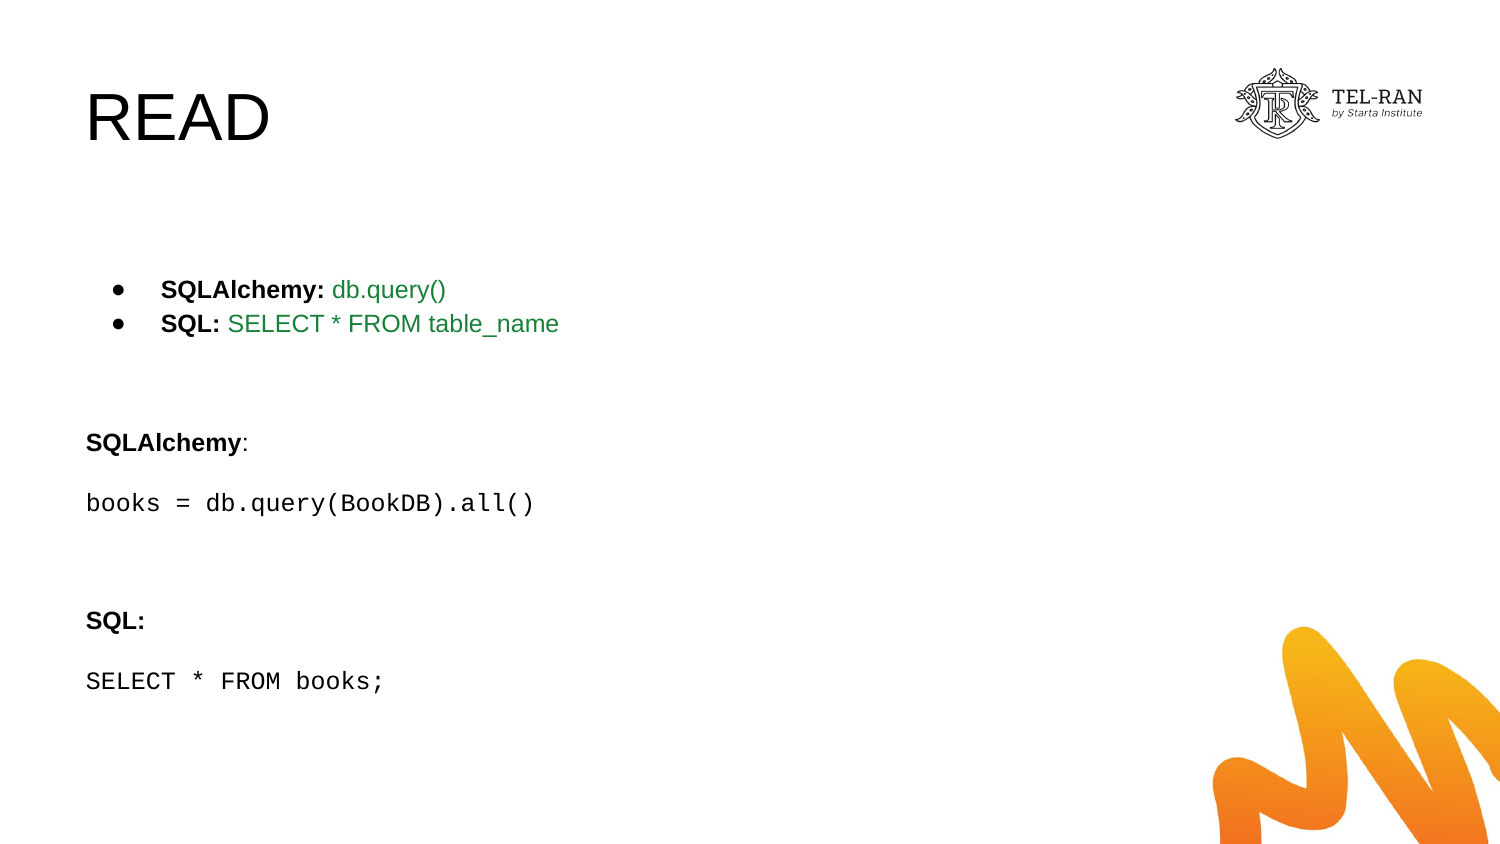

# READ
SQLAlchemy: db.query()
SQL: SELECT * FROM table_name

SQLAlchemy:
books = db.query(BookDB).all()

SQL:
SELECT * FROM books;